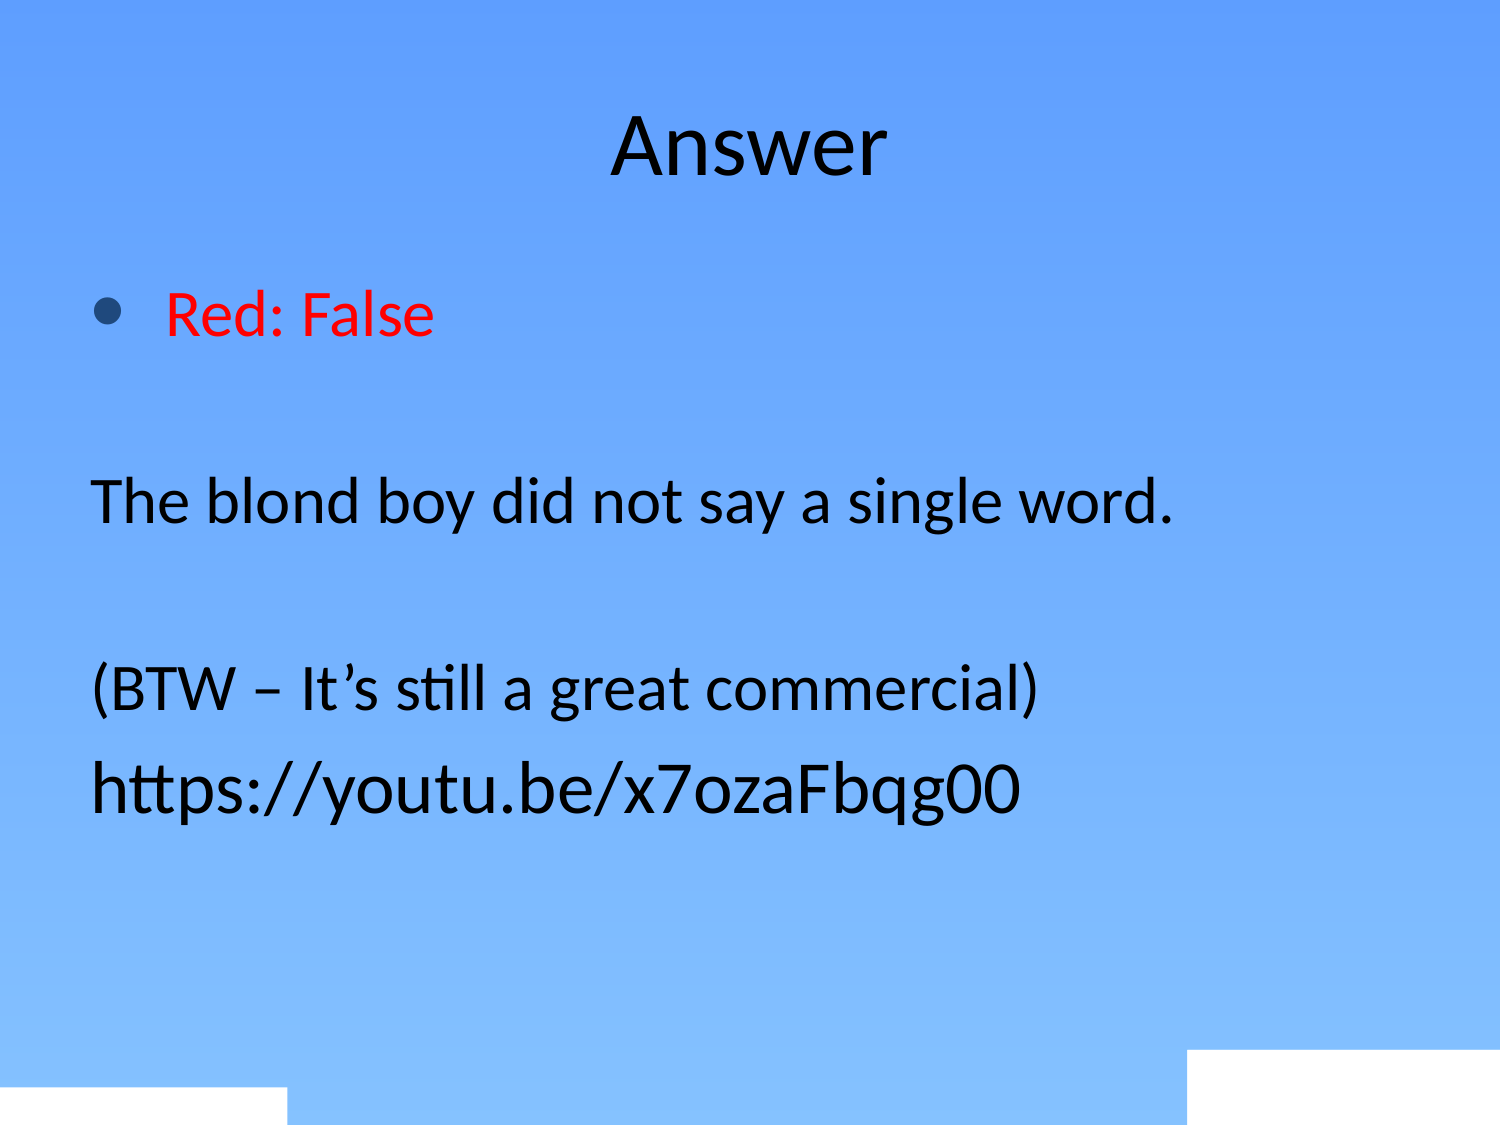

# Answer
Red: False

The blond boy did not say a single word.

(BTW – It’s still a great commercial)
https://youtu.be/x7ozaFbqg00